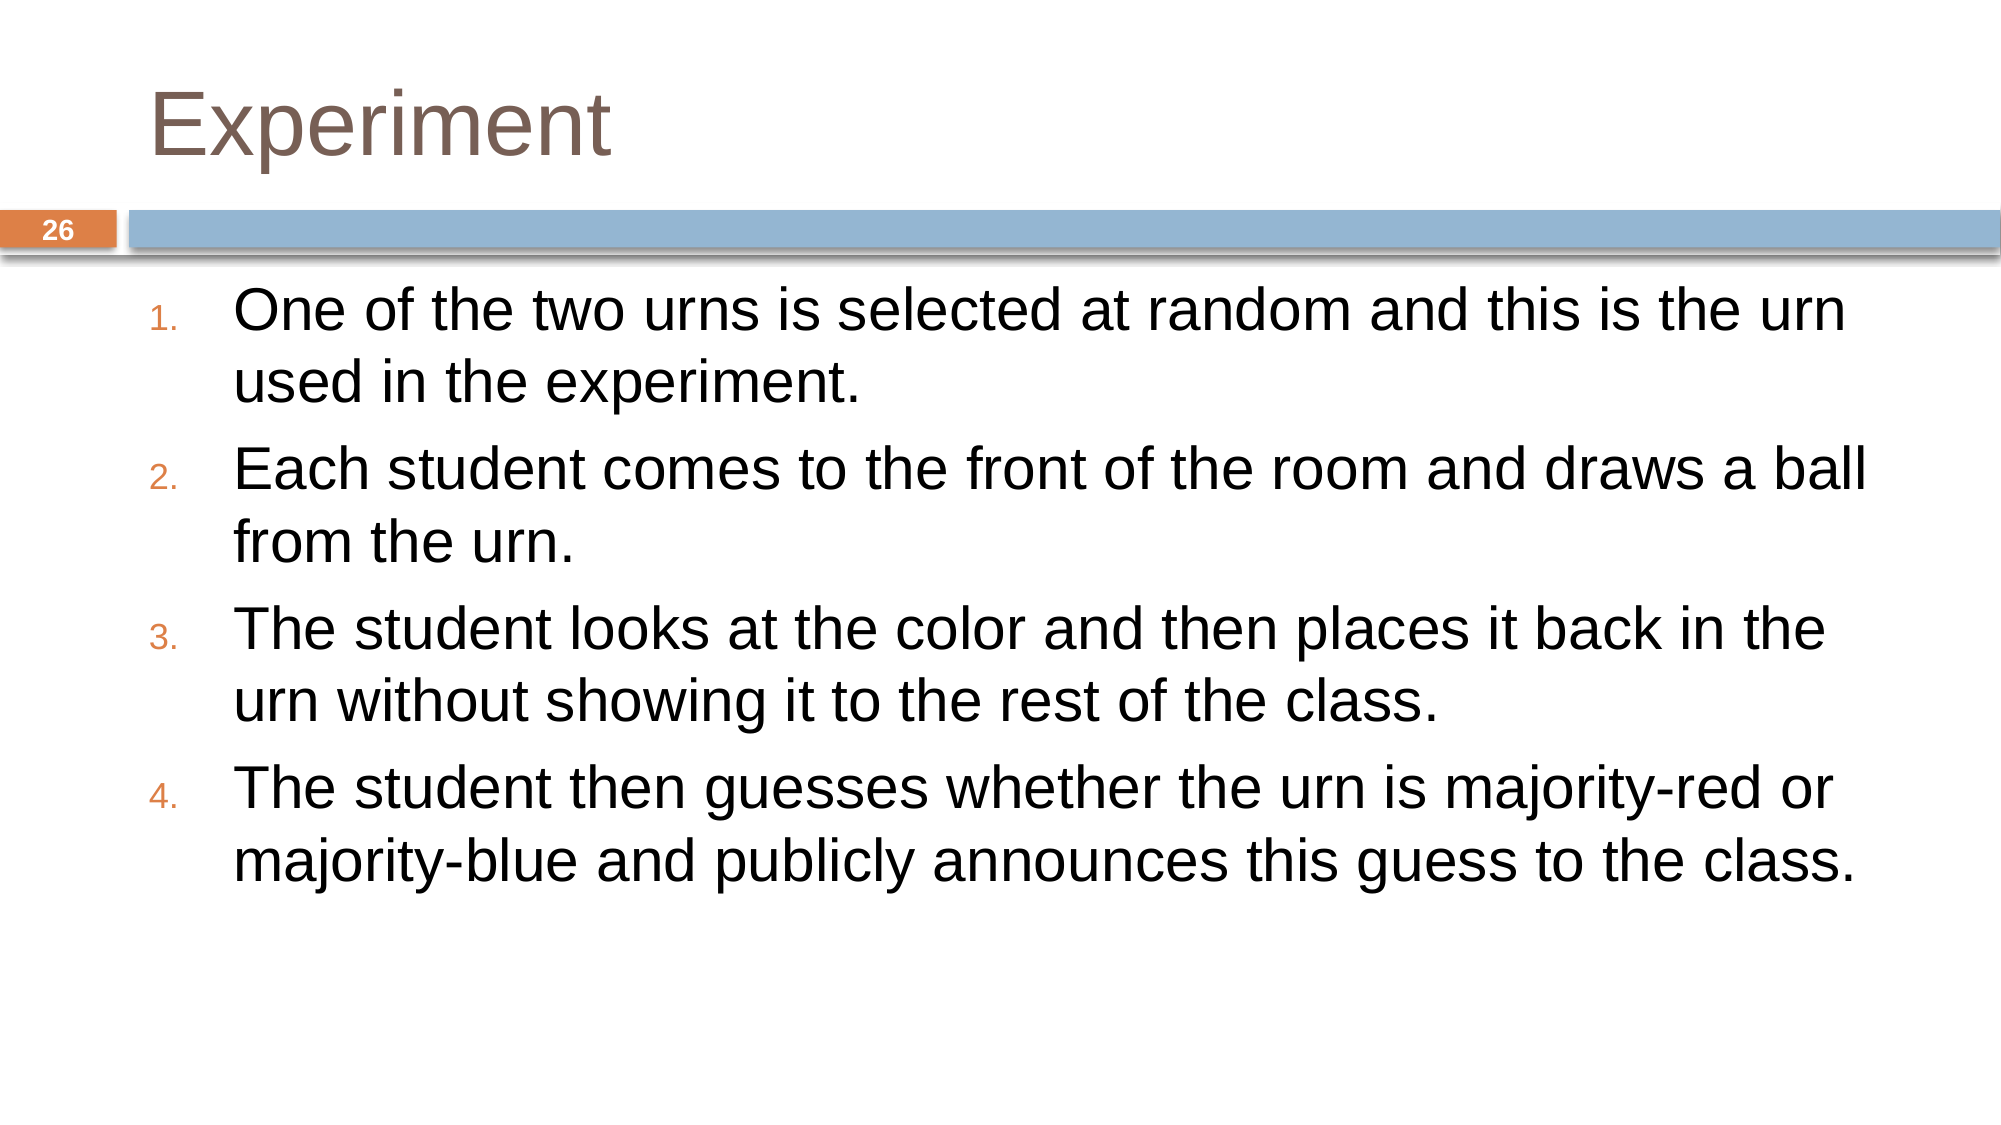

# Experiment
26
One of the two urns is selected at random and this is the urn used in the experiment.
Each student comes to the front of the room and draws a ball from the urn.
The student looks at the color and then places it back in the urn without showing it to the rest of the class.
The student then guesses whether the urn is majority-red or majority-blue and publicly announces this guess to the class.